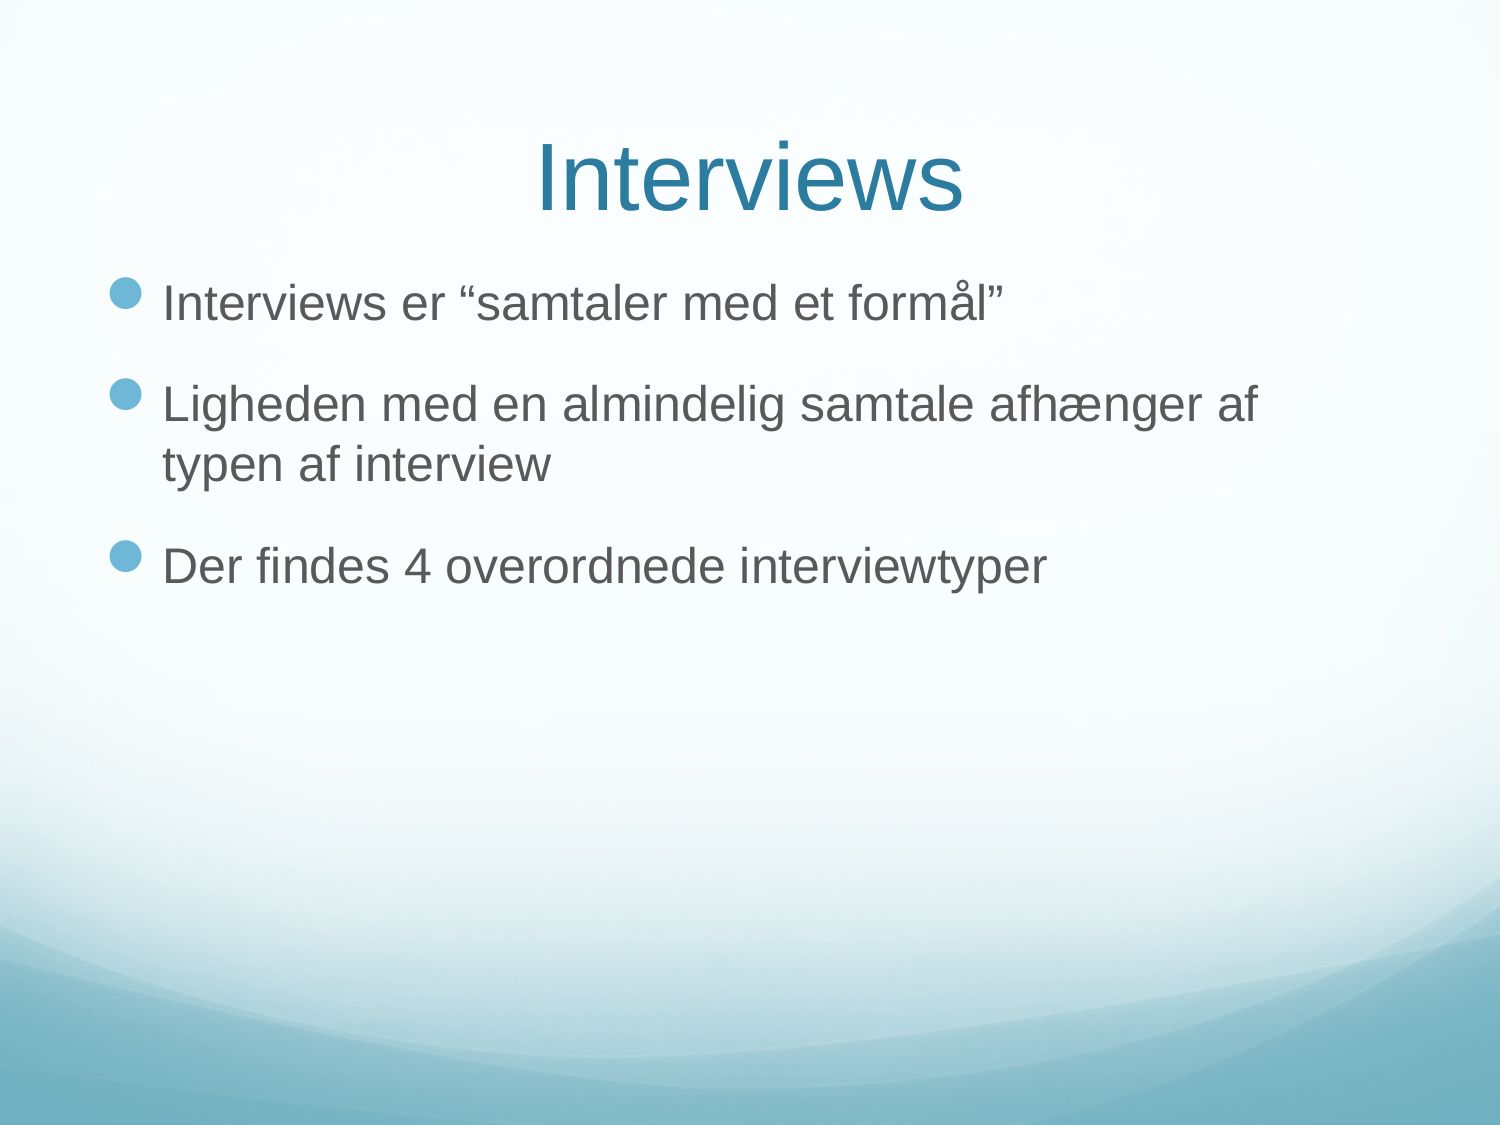

# Interviews
Interviews er “samtaler med et formål”
Ligheden med en almindelig samtale afhænger af typen af interview
Der findes 4 overordnede interviewtyper